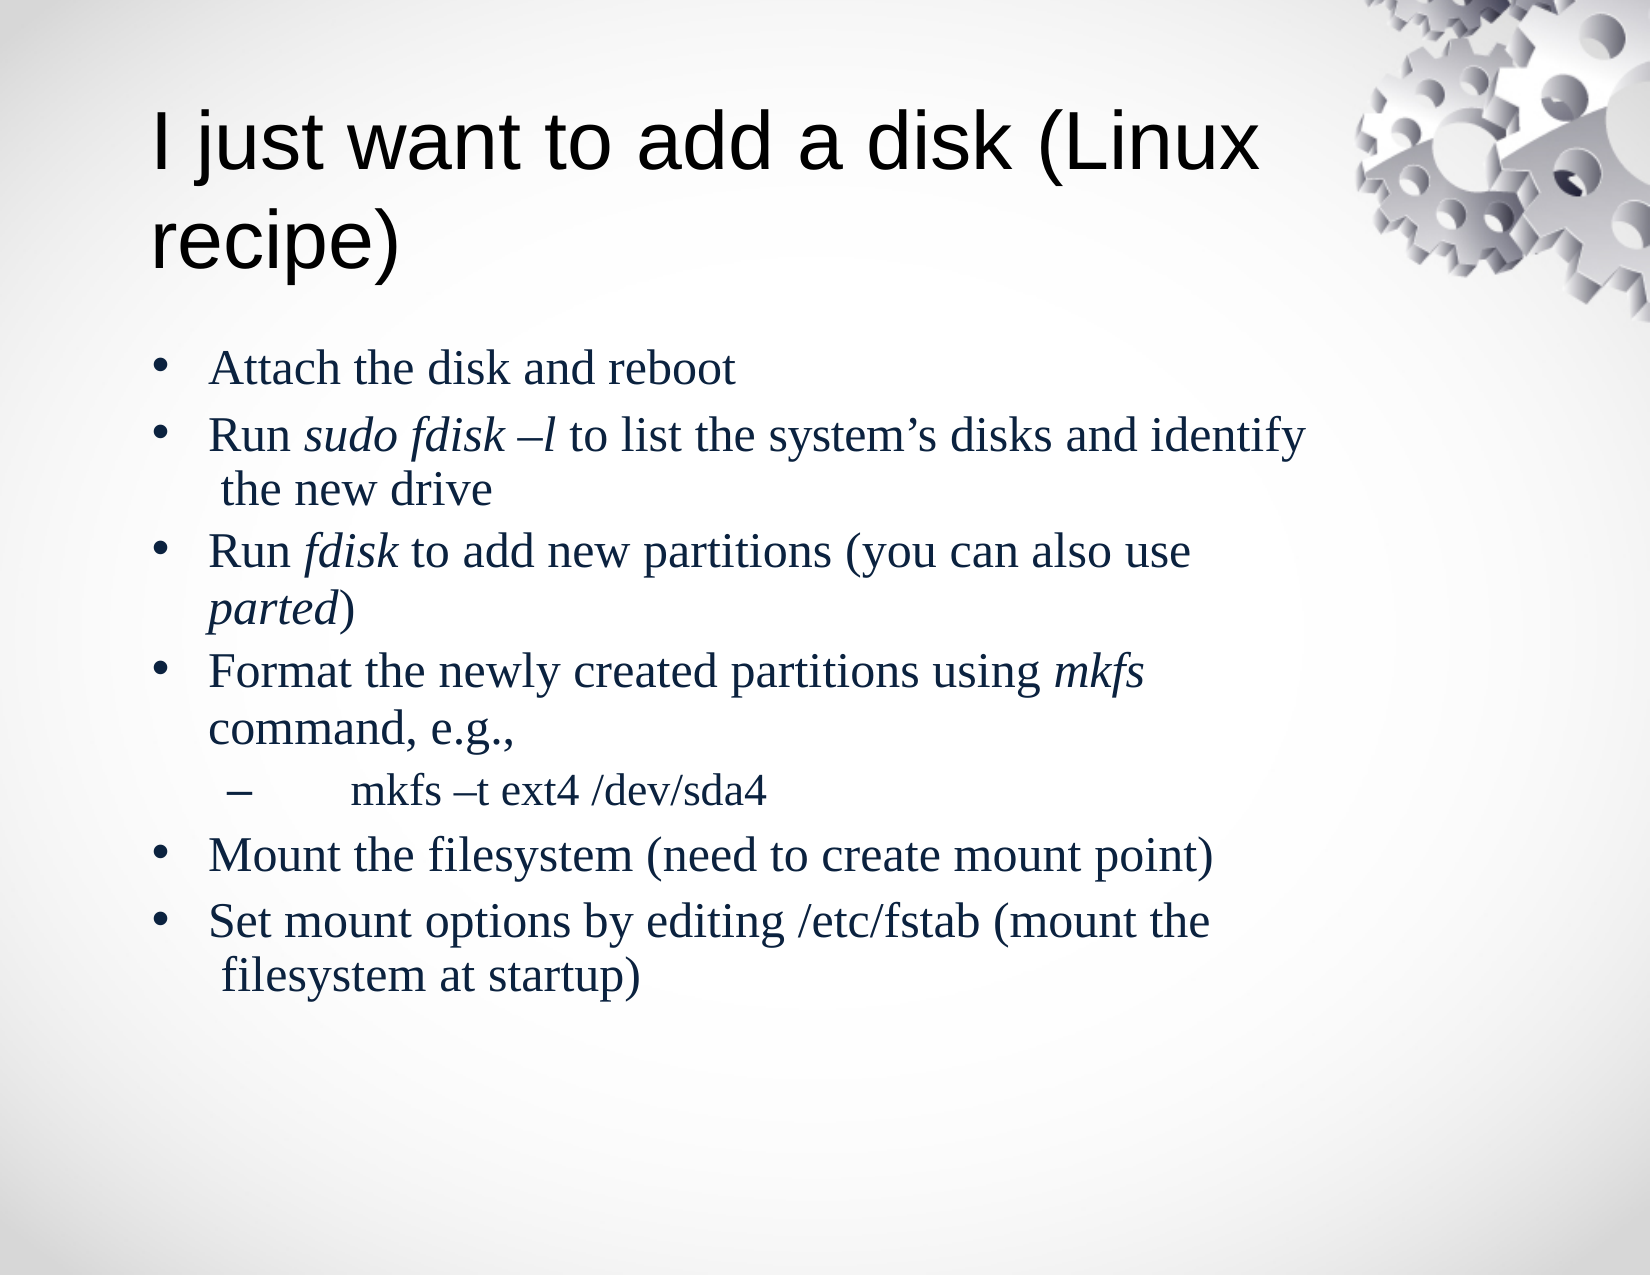

# I just want to add a disk (Linux recipe)
Attach the disk and reboot
Run sudo fdisk –l to list the system’s disks and identify  the new drive
Run fdisk to add new partitions (you can also use
parted)
Format the newly created partitions using mkfs
command, e.g.,
–	mkfs –t ext4 /dev/sda4
Mount the filesystem (need to create mount point)
Set mount options by editing /etc/fstab (mount the  filesystem at startup)